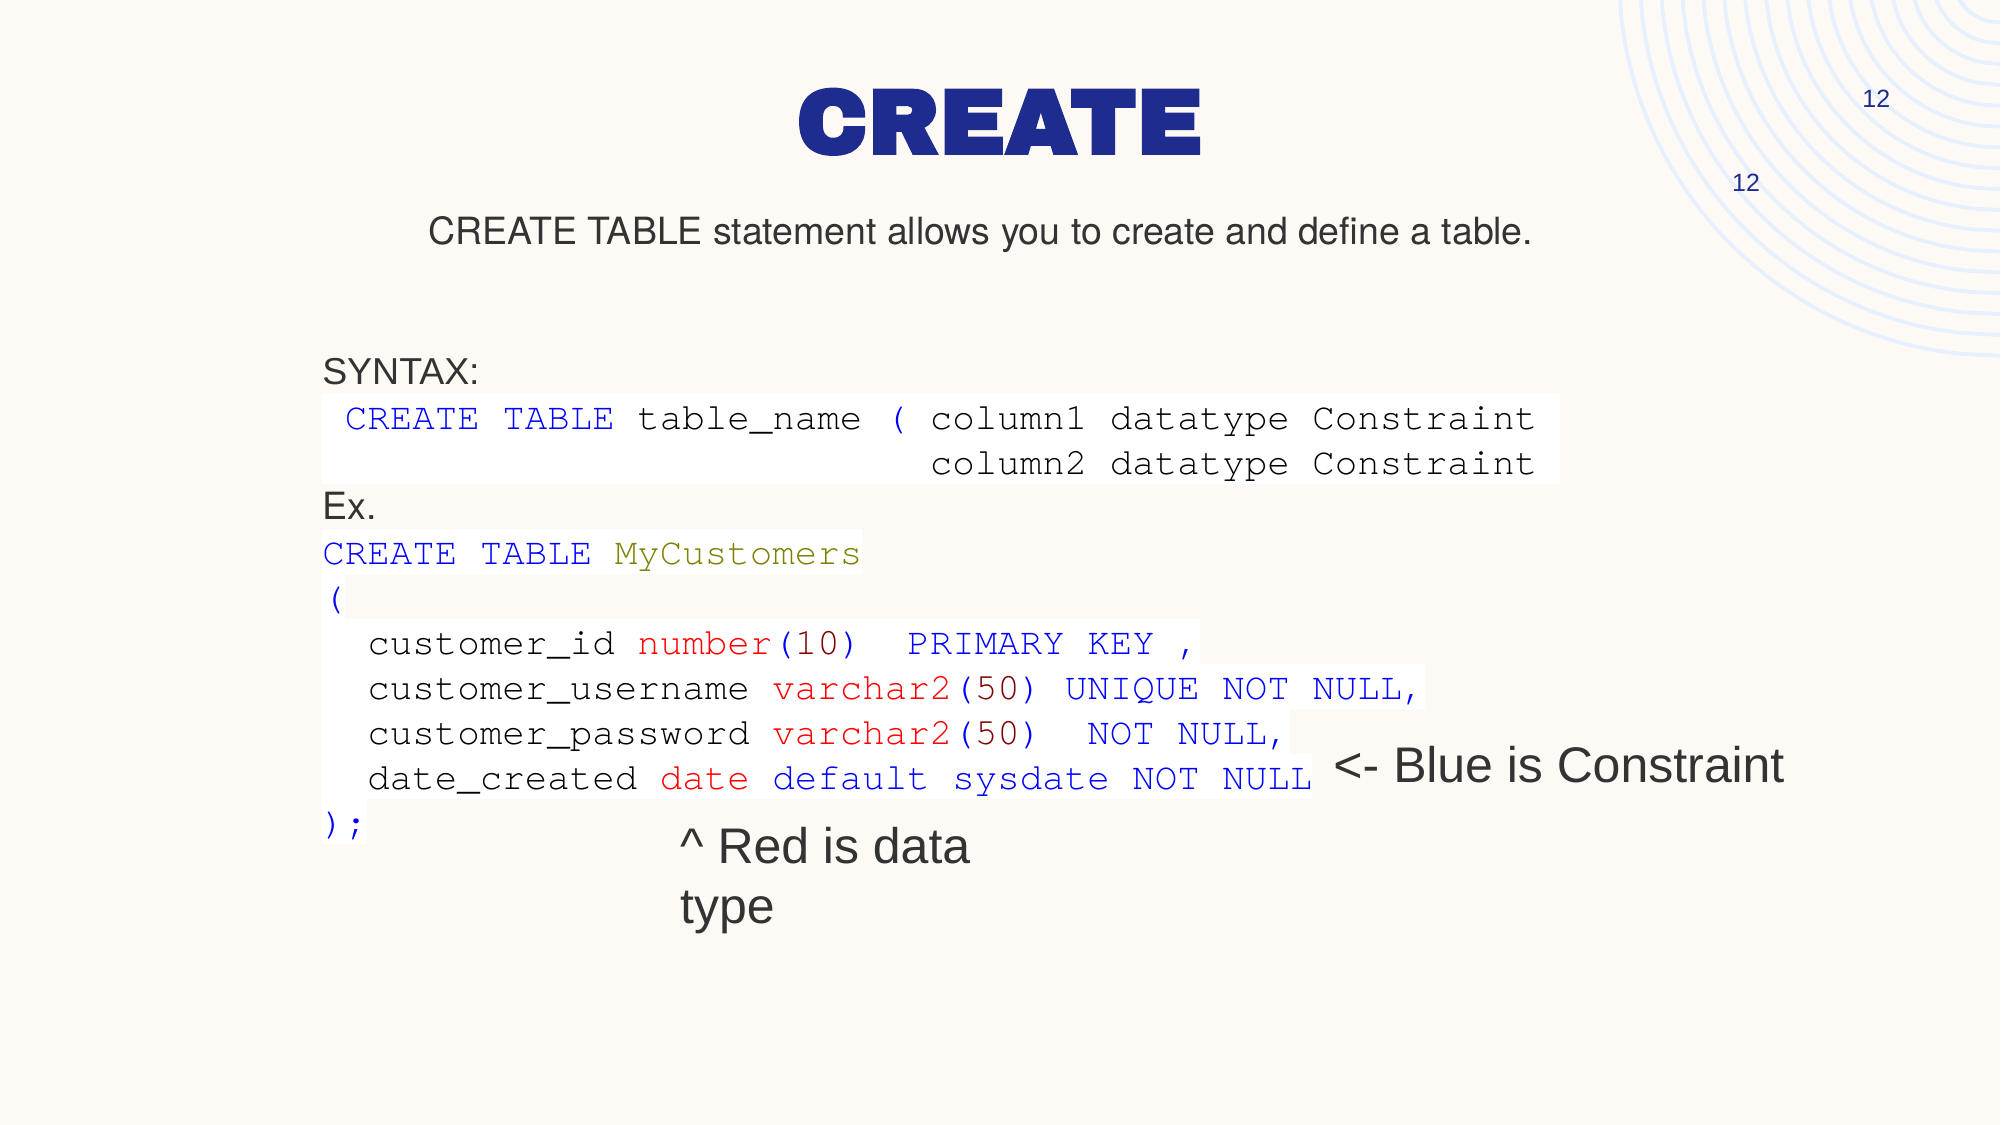

# CREATE
12
12
CREATE TABLE statement allows you to create and define a table.
SYNTAX:
 CREATE TABLE table_name ( column1 datatype Constraint
                           column2 datatype Constraint
Ex.
CREATE TABLE MyCustomers
(
  customer_id number(10)  PRIMARY KEY ,
  customer_username varchar2(50) UNIQUE NOT NULL,
  customer_password varchar2(50)  NOT NULL,
  date_created date default sysdate NOT NULL
);

<- Blue is Constraint

^ Red is data type